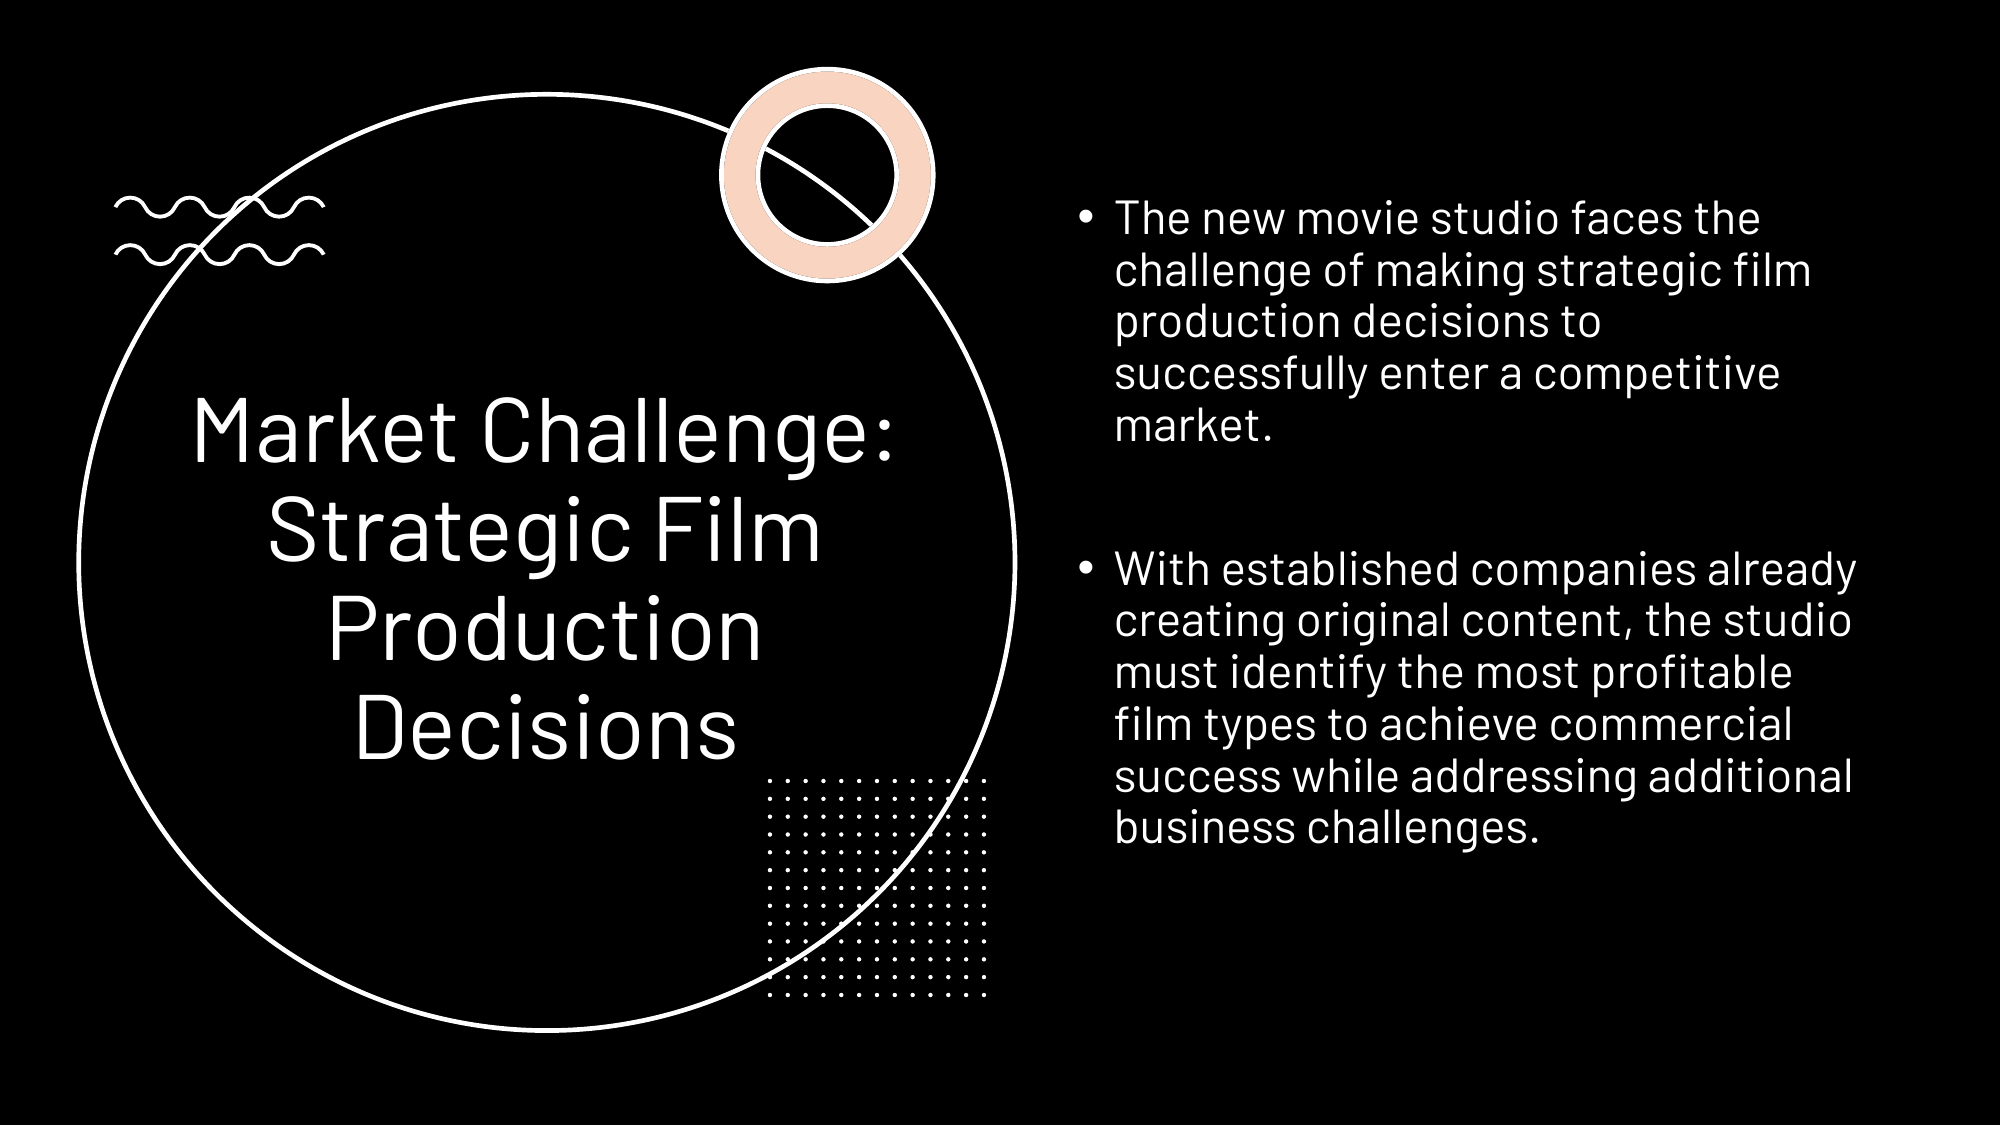

The new movie studio faces the challenge of making strategic film production decisions to successfully enter a competitive market.

With established companies already creating original content, the studio must identify the most profitable film types to achieve commercial success while addressing additional business challenges.

# Market Challenge: Strategic Film Production Decisions